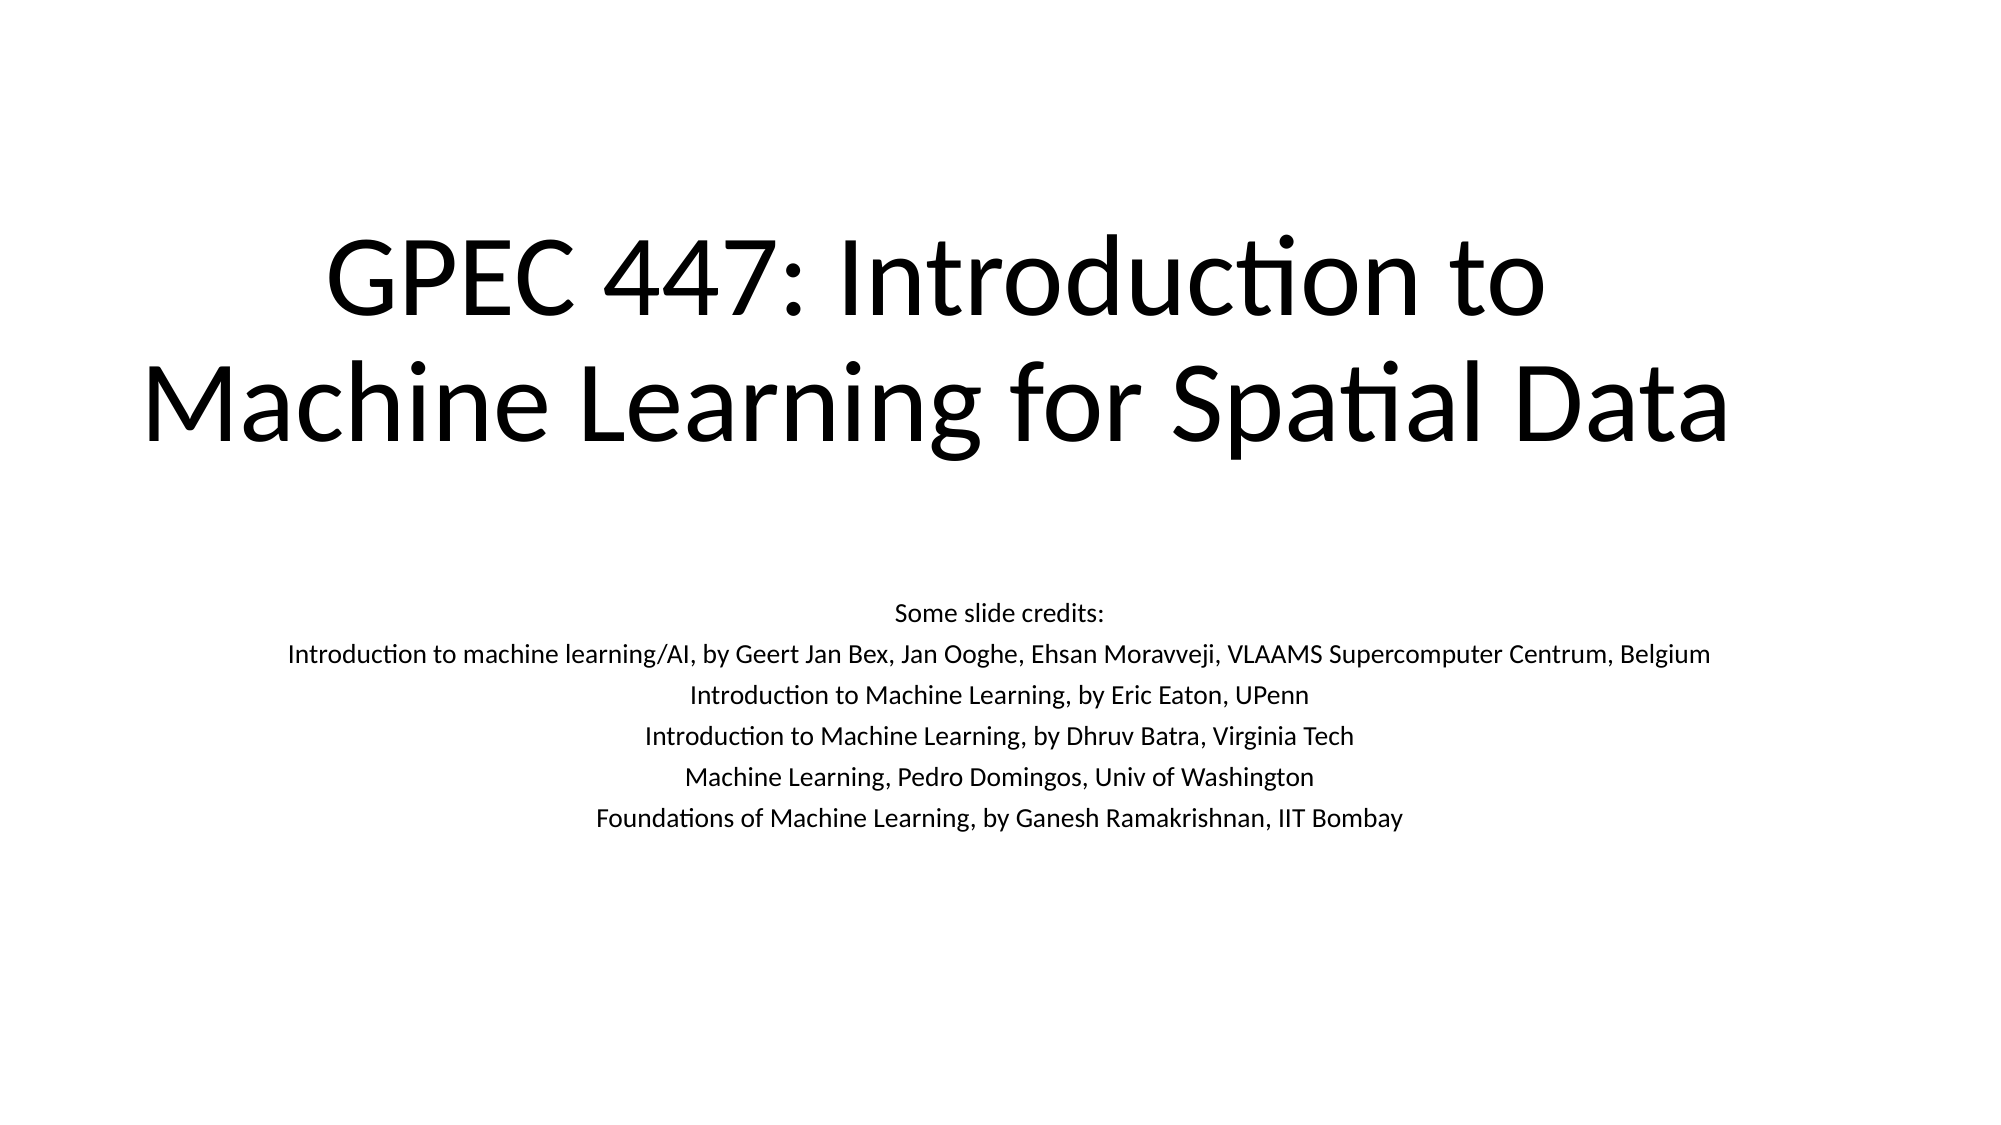

# GPEC 447: Introduction to Machine Learning for Spatial Data
Some slide credits:
Introduction to machine learning/AI, by Geert Jan Bex, Jan Ooghe, Ehsan Moravveji, VLAAMS Supercomputer Centrum, Belgium
Introduction to Machine Learning, by Eric Eaton, UPenn
Introduction to Machine Learning, by Dhruv Batra, Virginia Tech
Machine Learning, Pedro Domingos, Univ of Washington
Foundations of Machine Learning, by Ganesh Ramakrishnan, IIT Bombay